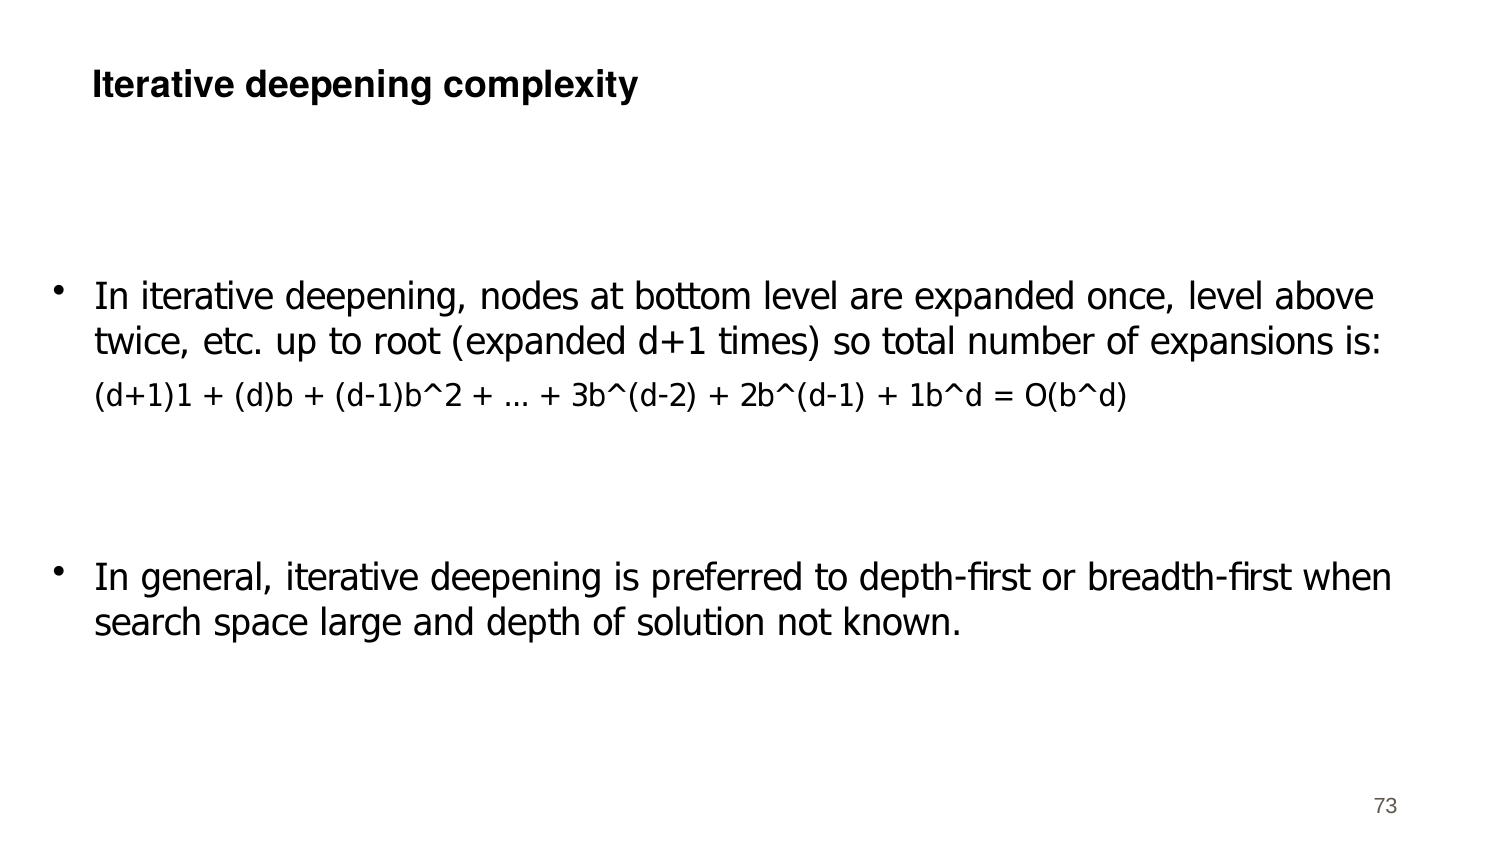

# Iterative deepening complexity

In iterative deepening, nodes at bottom level are expanded once, level above twice, etc. up to root (expanded d+1 times) so total number of expansions is:
	(d+1)1 + (d)b + (d-1)b^2 + … + 3b^(d-2) + 2b^(d-1) + 1b^d = O(b^d)

In general, iterative deepening is preferred to depth-first or breadth-first when search space large and depth of solution not known.
73